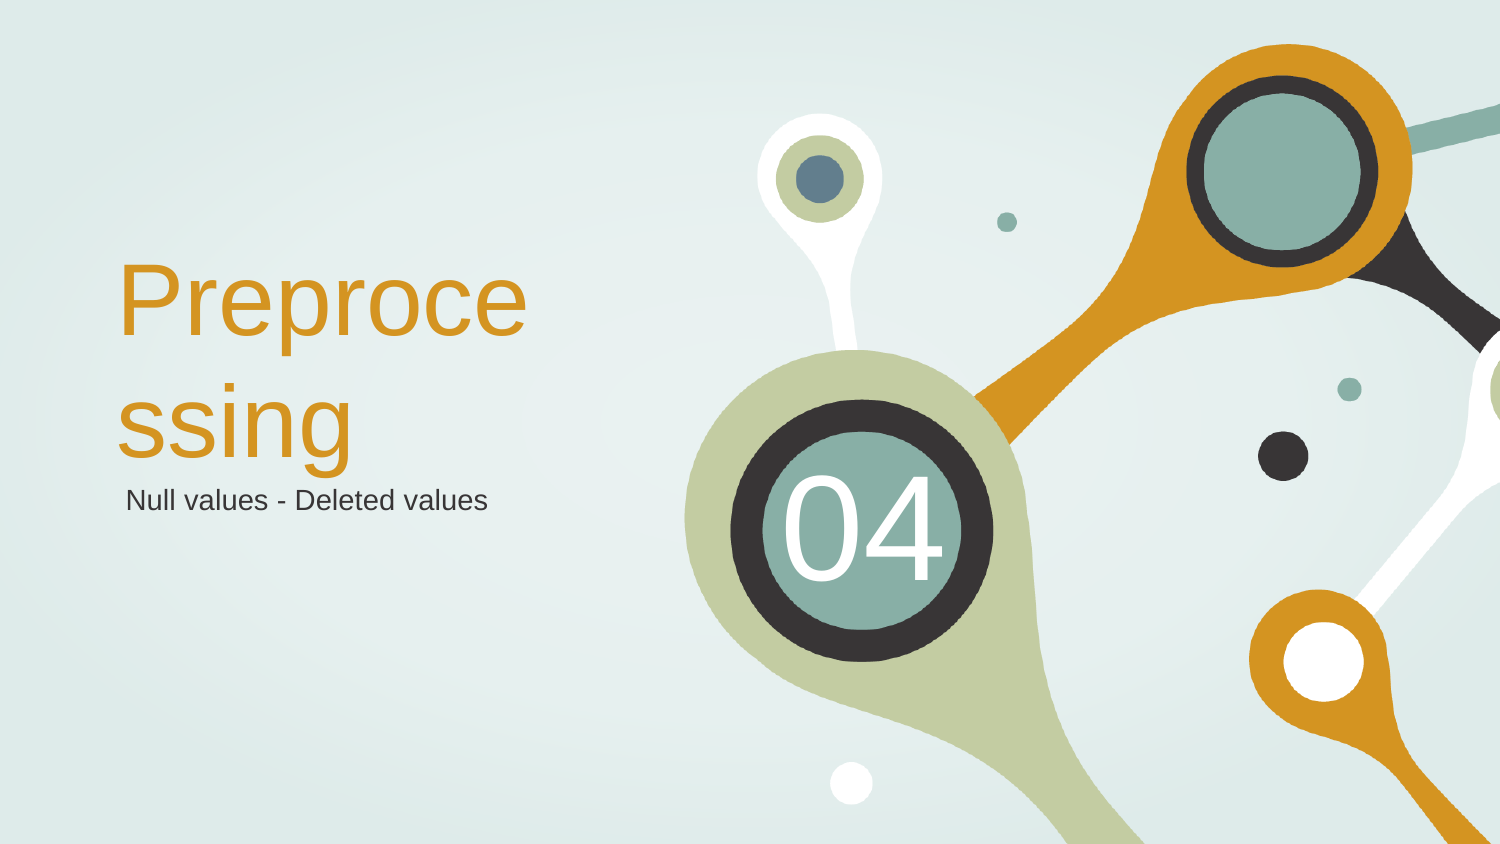

# Preprocessing
Null values - Deleted values
04